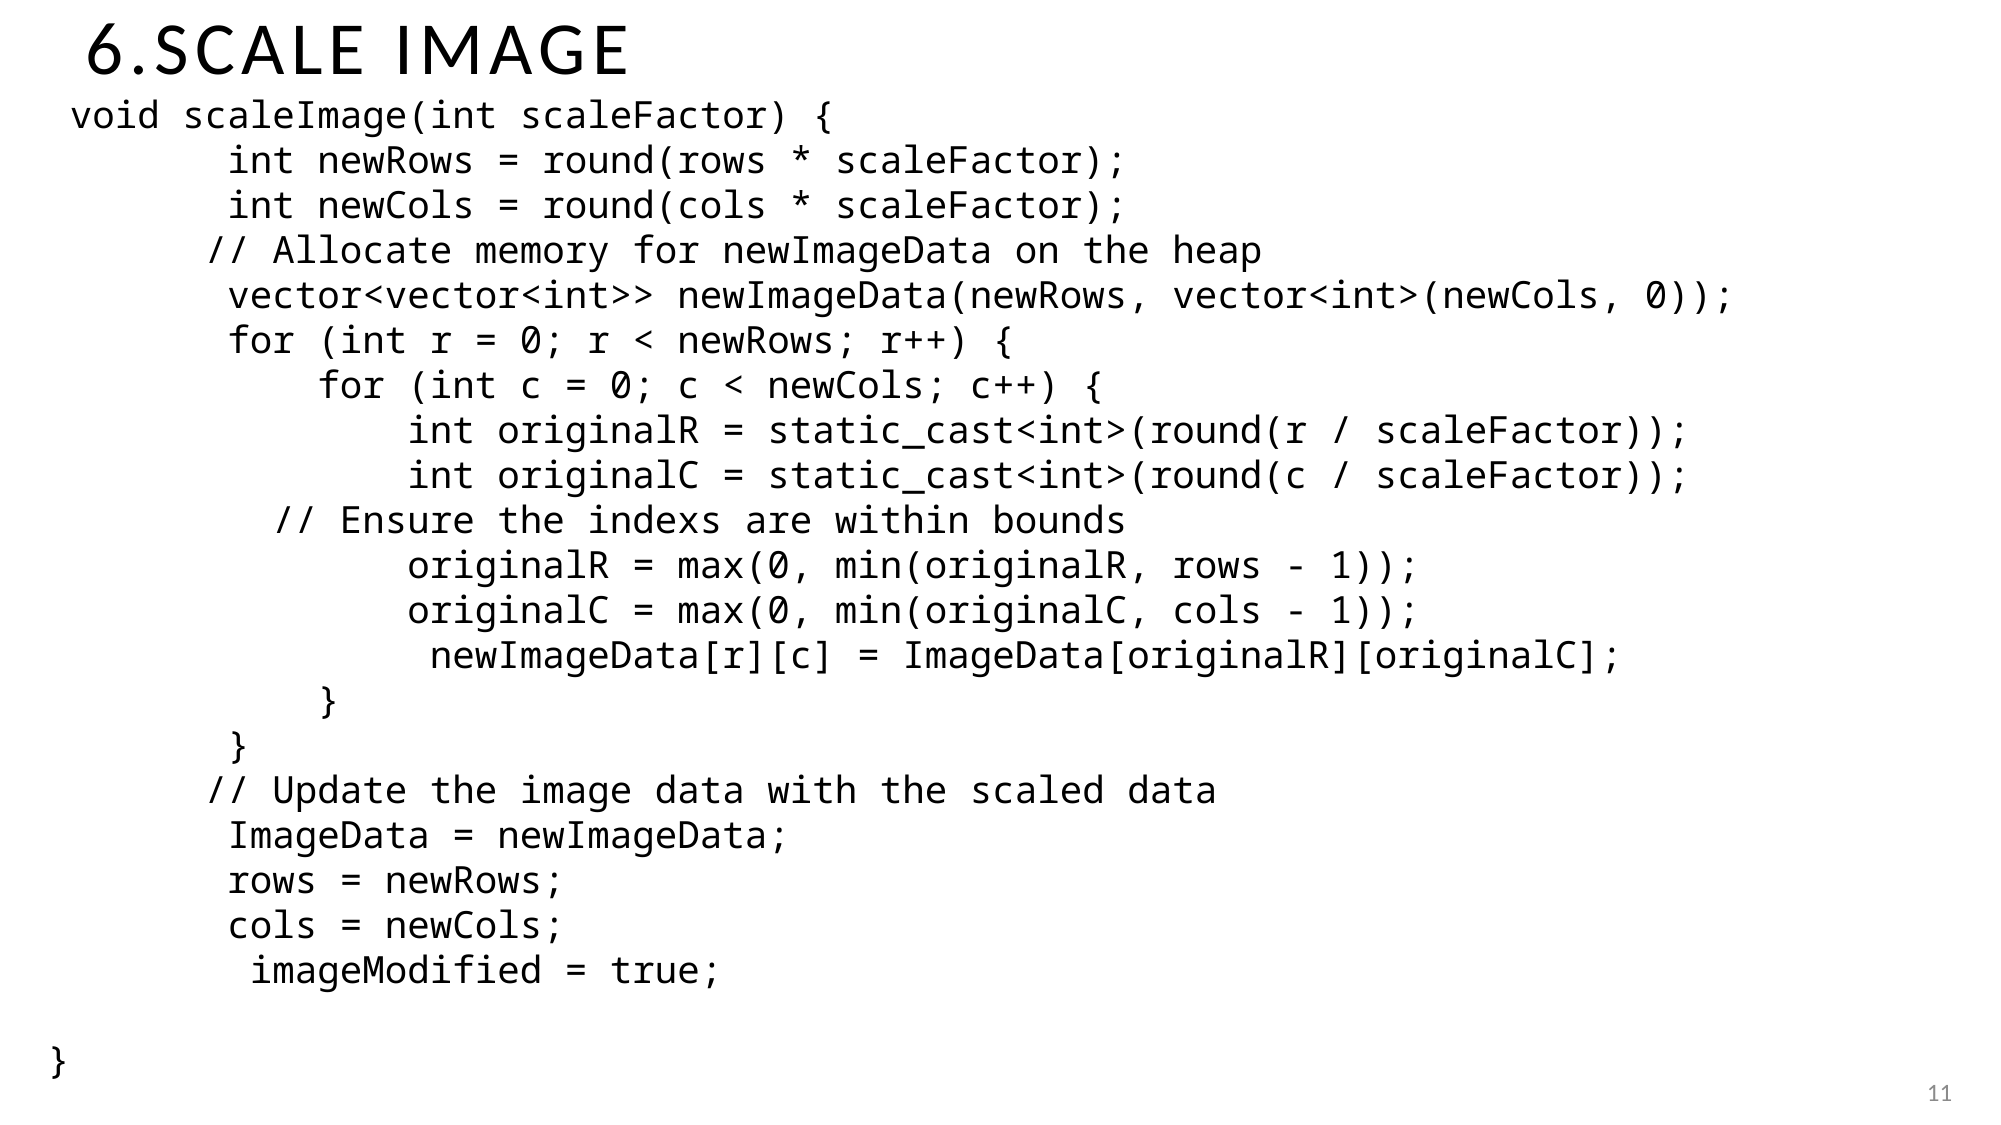

# 6.SCALE IMAGE
 void scaleImage(int scaleFactor) {
        int newRows = round(rows * scaleFactor);
        int newCols = round(cols * scaleFactor);
       // Allocate memory for newImageData on the heap
        vector<vector<int>> newImageData(newRows, vector<int>(newCols, 0));
        for (int r = 0; r < newRows; r++) {
            for (int c = 0; c < newCols; c++) {
                int originalR = static_cast<int>(round(r / scaleFactor));
                int originalC = static_cast<int>(round(c / scaleFactor));
          // Ensure the indexs are within bounds
                originalR = max(0, min(originalR, rows - 1));
                originalC = max(0, min(originalC, cols - 1));
                 newImageData[r][c] = ImageData[originalR][originalC];
            }
        }
       // Update the image data with the scaled data
        ImageData = newImageData;
        rows = newRows;
        cols = newCols;
         imageModified = true;

}
11